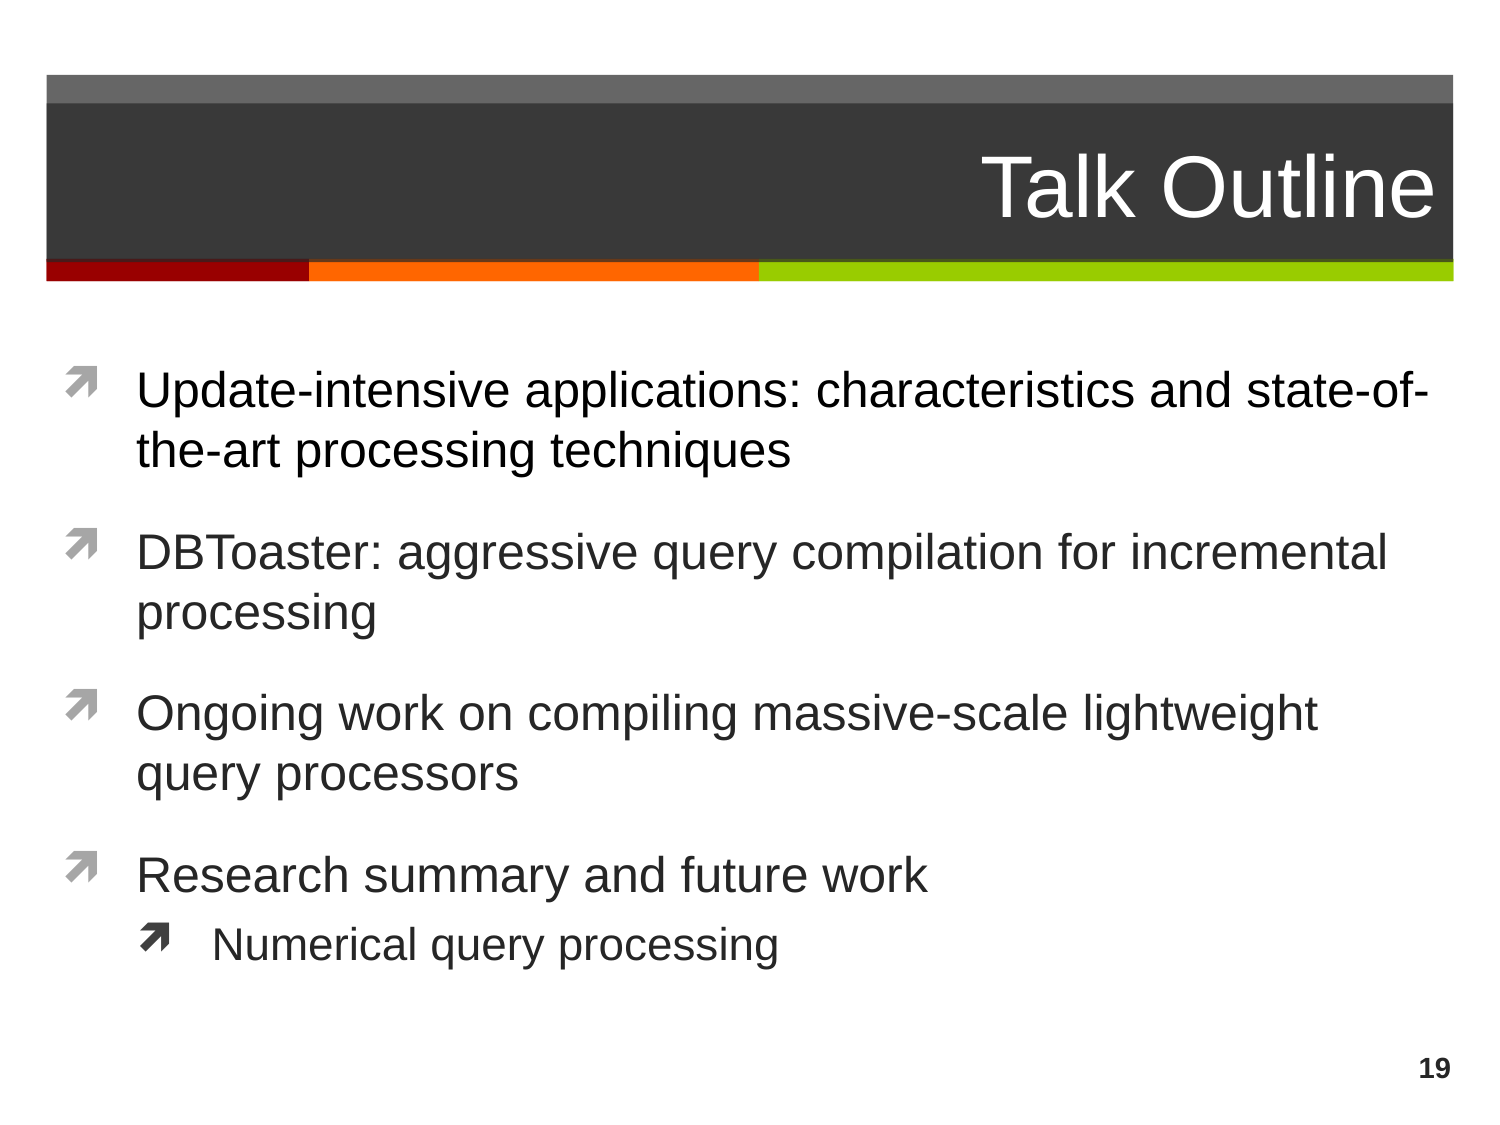

# Talk Outline
Update-intensive applications: characteristics and state-of-the-art processing techniques
DBToaster: aggressive query compilation for incremental processing
Ongoing work on compiling massive-scale lightweight query processors
Research summary and future work
Numerical query processing